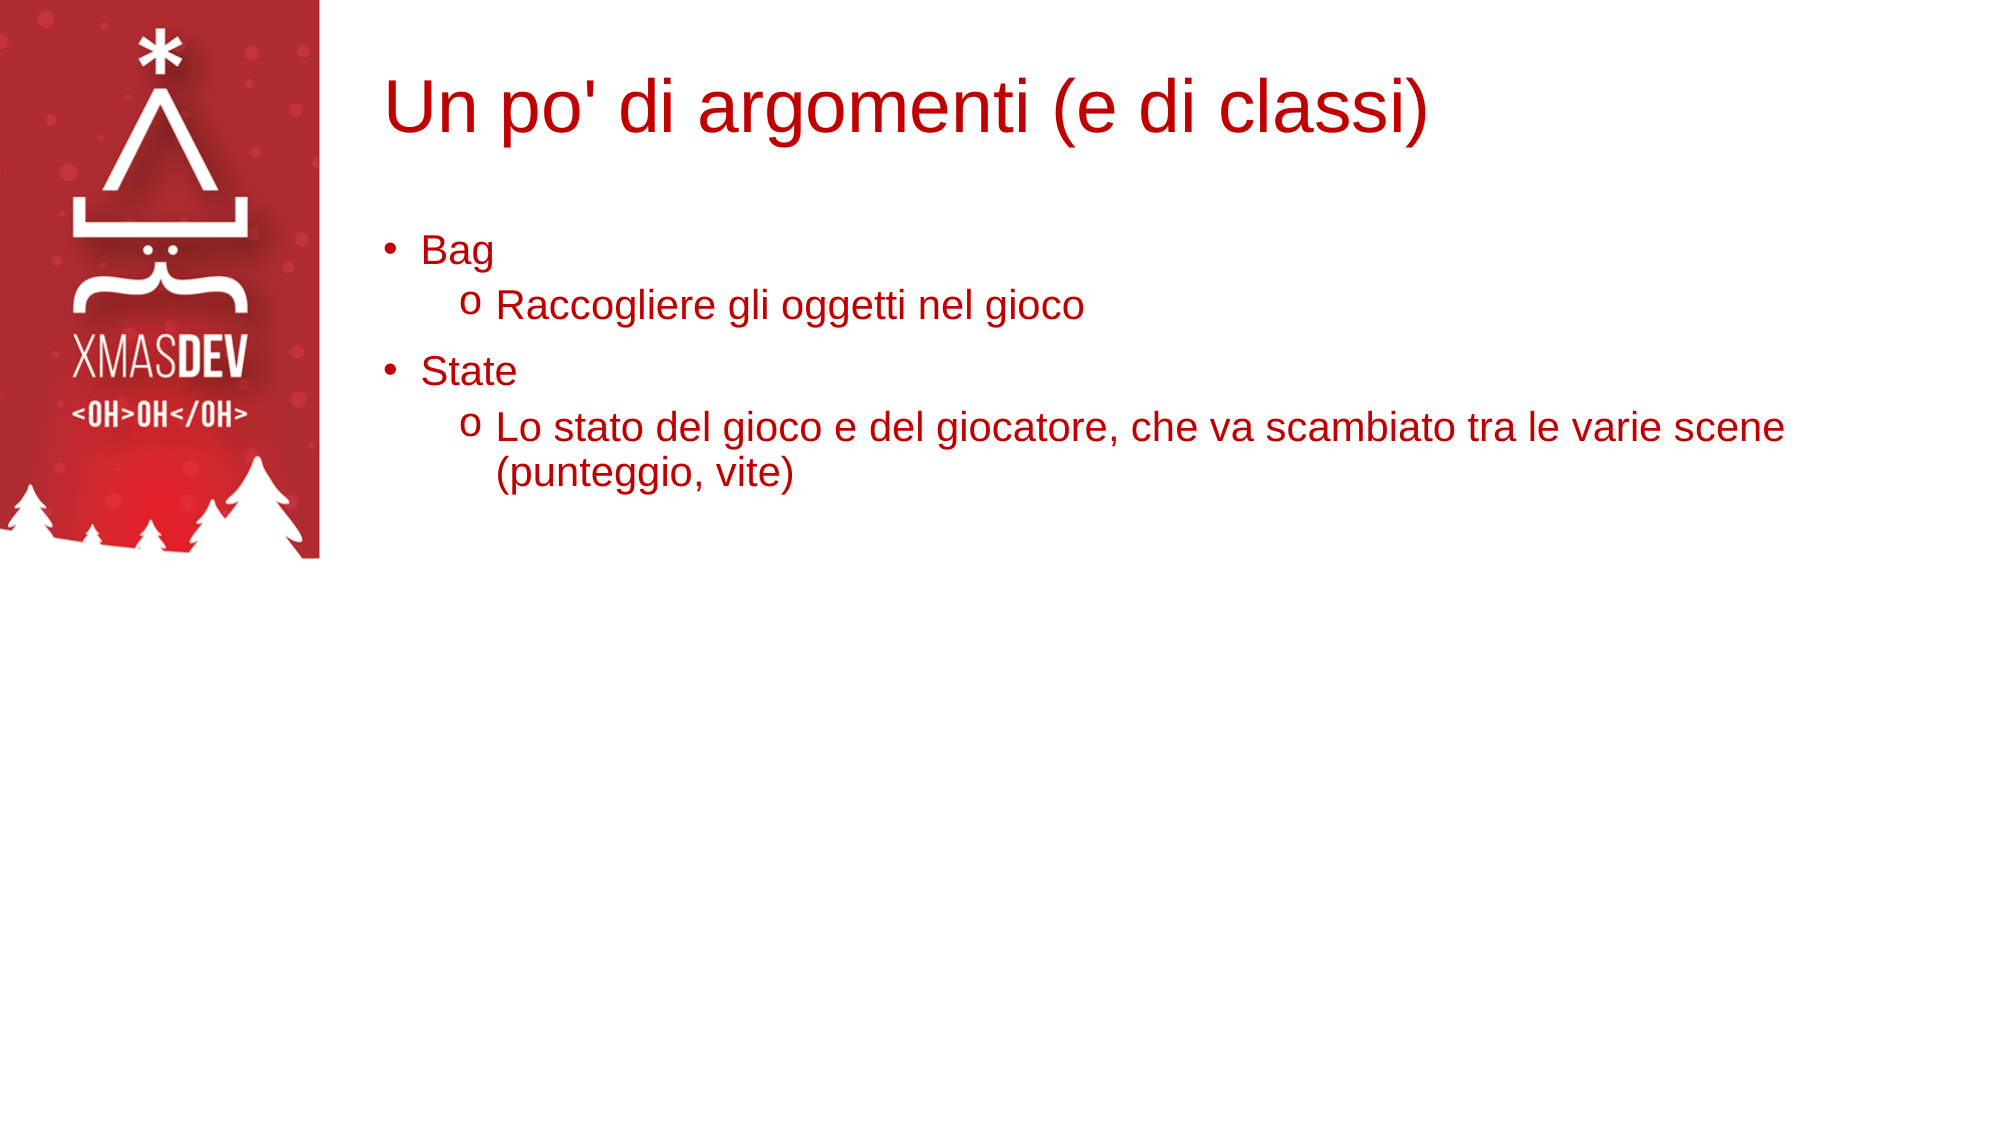

# Un po' di argomenti (e di classi)
Bag
Raccogliere gli oggetti nel gioco
State
Lo stato del gioco e del giocatore, che va scambiato tra le varie scene (punteggio, vite)